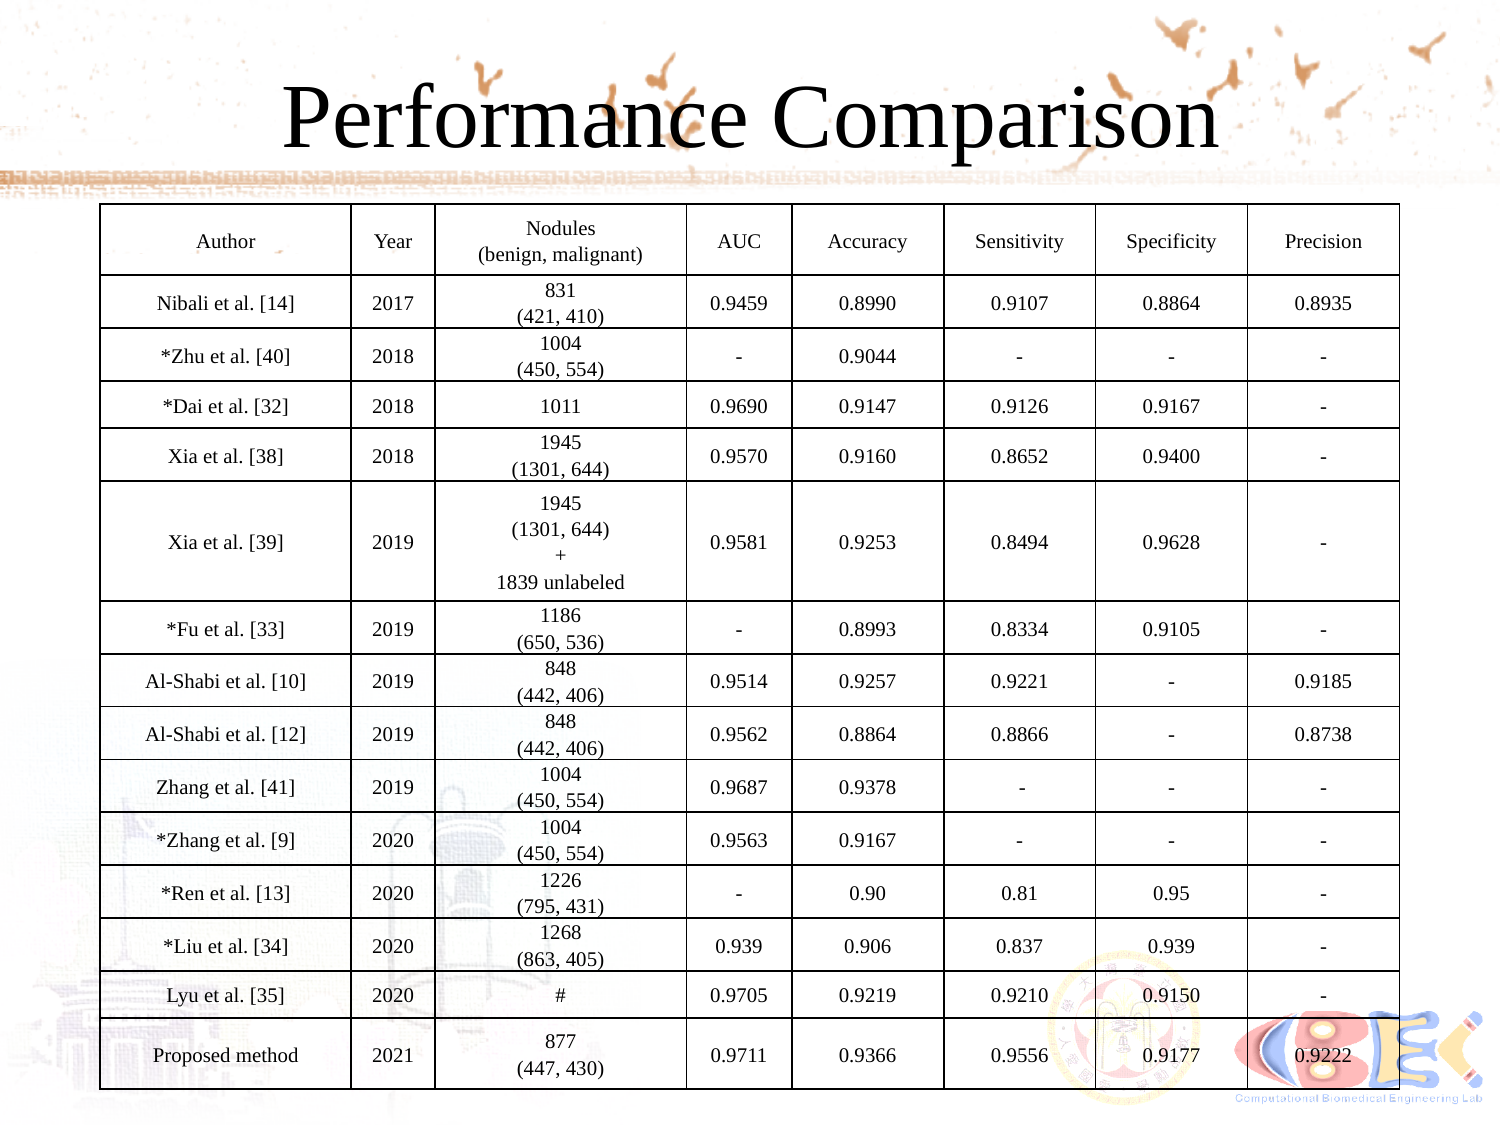

# Performance Comparison
| Author | Year | Nodules (benign, malignant) | AUC | Accuracy | Sensitivity | Specificity | Precision |
| --- | --- | --- | --- | --- | --- | --- | --- |
| Nibali et al. [14] | 2017 | 831 (421, 410) | 0.9459 | 0.8990 | 0.9107 | 0.8864 | 0.8935 |
| \*Zhu et al. [40] | 2018 | 1004 (450, 554) | - | 0.9044 | - | - | - |
| \*Dai et al. [32] | 2018 | 1011 | 0.9690 | 0.9147 | 0.9126 | 0.9167 | - |
| Xia et al. [38] | 2018 | 1945 (1301, 644) | 0.9570 | 0.9160 | 0.8652 | 0.9400 | - |
| Xia et al. [39] | 2019 | 1945 (1301, 644) + 1839 unlabeled | 0.9581 | 0.9253 | 0.8494 | 0.9628 | - |
| \*Fu et al. [33] | 2019 | 1186 (650, 536) | - | 0.8993 | 0.8334 | 0.9105 | - |
| Al-Shabi et al. [10] | 2019 | 848 (442, 406) | 0.9514 | 0.9257 | 0.9221 | - | 0.9185 |
| Al-Shabi et al. [12] | 2019 | 848 (442, 406) | 0.9562 | 0.8864 | 0.8866 | - | 0.8738 |
| Zhang et al. [41] | 2019 | 1004 (450, 554) | 0.9687 | 0.9378 | - | - | - |
| \*Zhang et al. [9] | 2020 | 1004 (450, 554) | 0.9563 | 0.9167 | - | - | - |
| \*Ren et al. [13] | 2020 | 1226 (795, 431) | - | 0.90 | 0.81 | 0.95 | - |
| \*Liu et al. [34] | 2020 | 1268 (863, 405) | 0.939 | 0.906 | 0.837 | 0.939 | - |
| Lyu et al. [35] | 2020 | # | 0.9705 | 0.9219 | 0.9210 | 0.9150 | - |
| Proposed method | 2021 | 877 (447, 430) | 0.9711 | 0.9366 | 0.9556 | 0.9177 | 0.9222 |